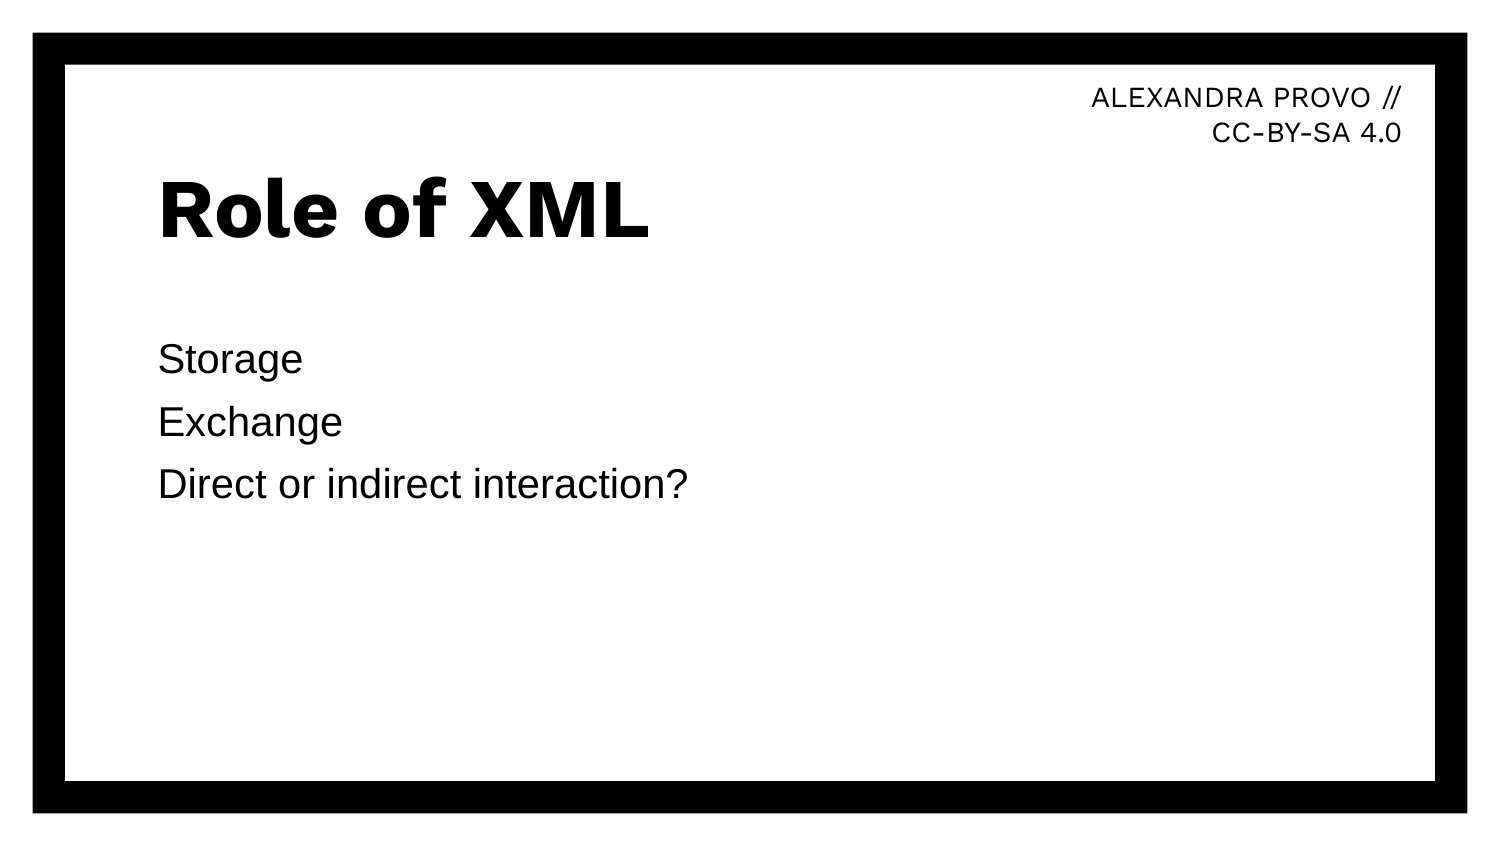

# Role of XML
Storage
Exchange
Direct or indirect interaction?